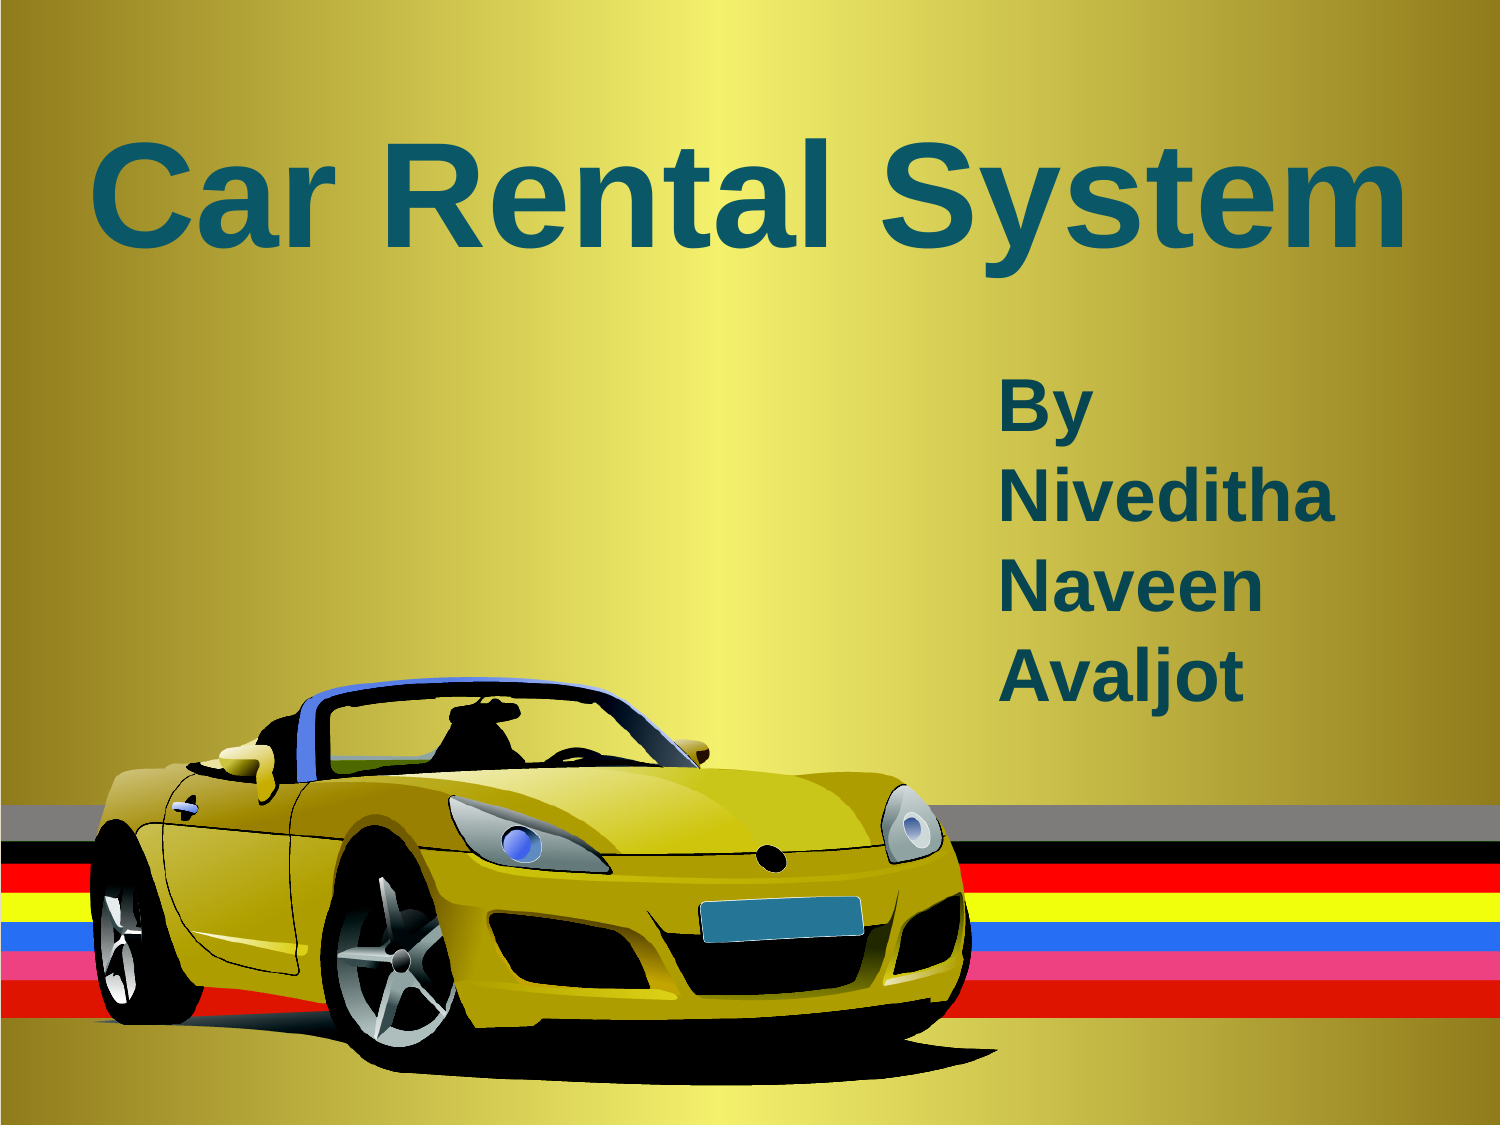

Car Rental System
By
Niveditha
Naveen
Avaljot